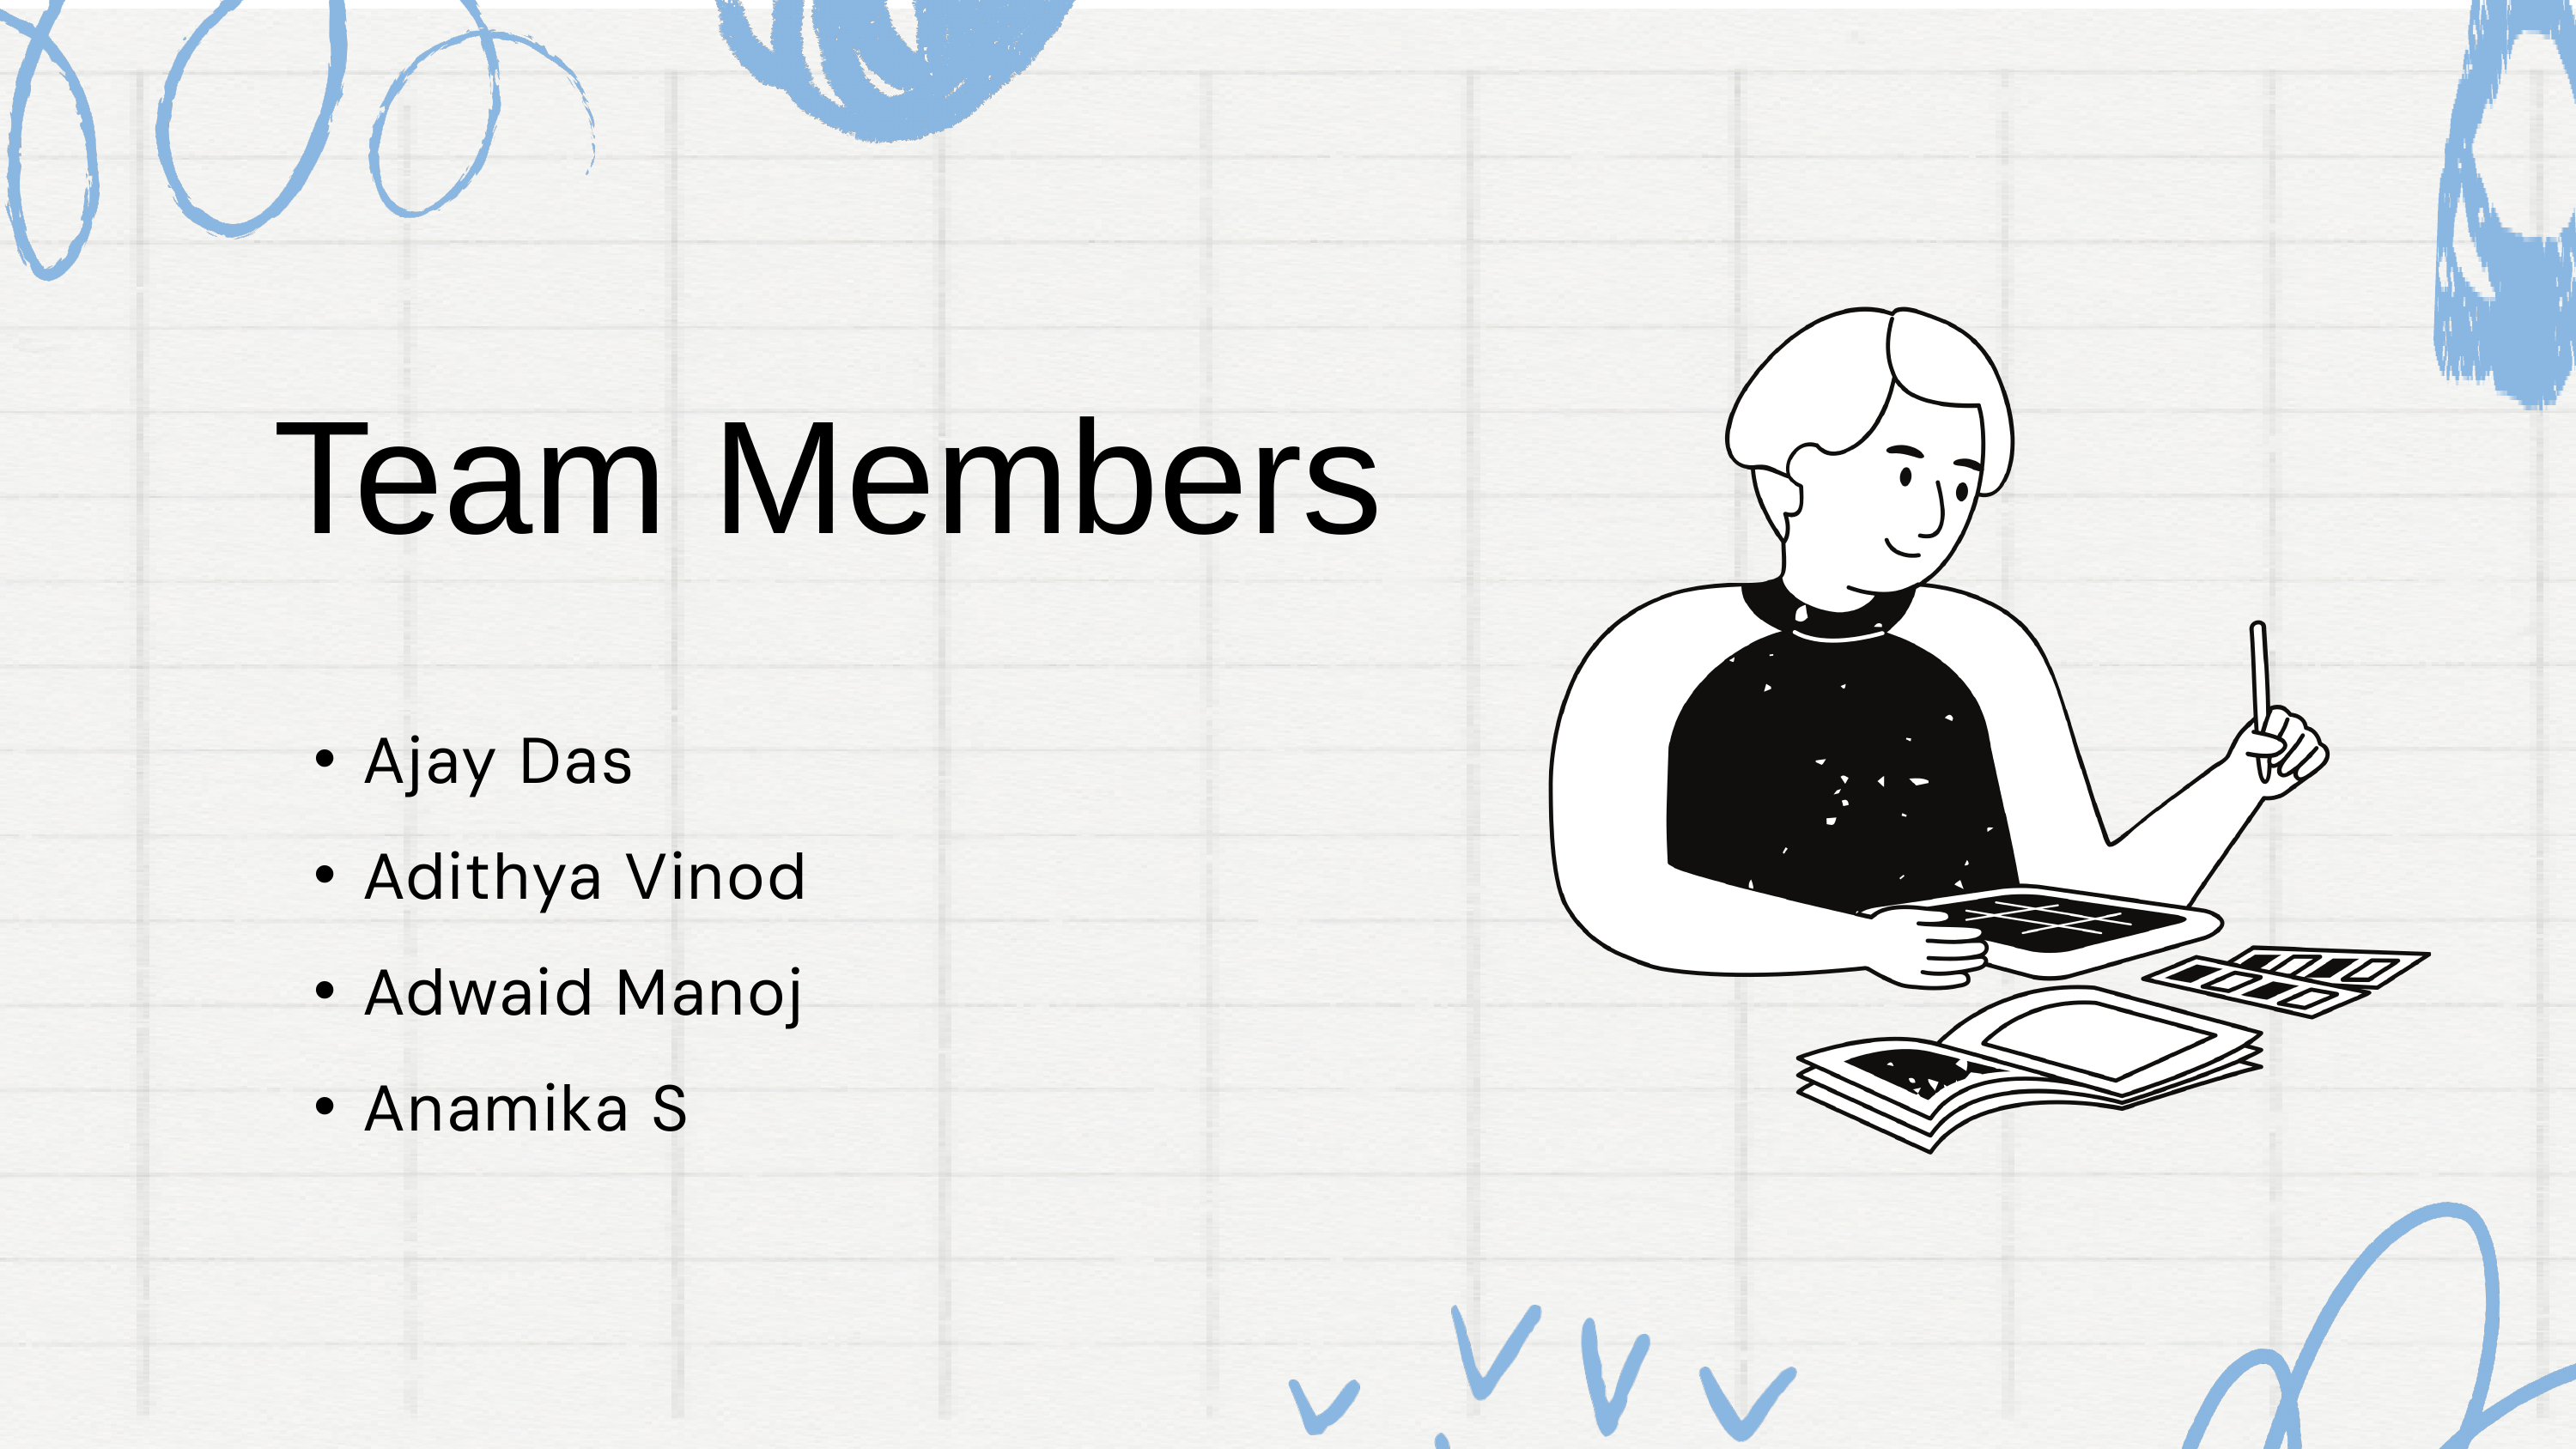

Team Members
Ajay Das
Adithya Vinod
Adwaid Manoj
Anamika S